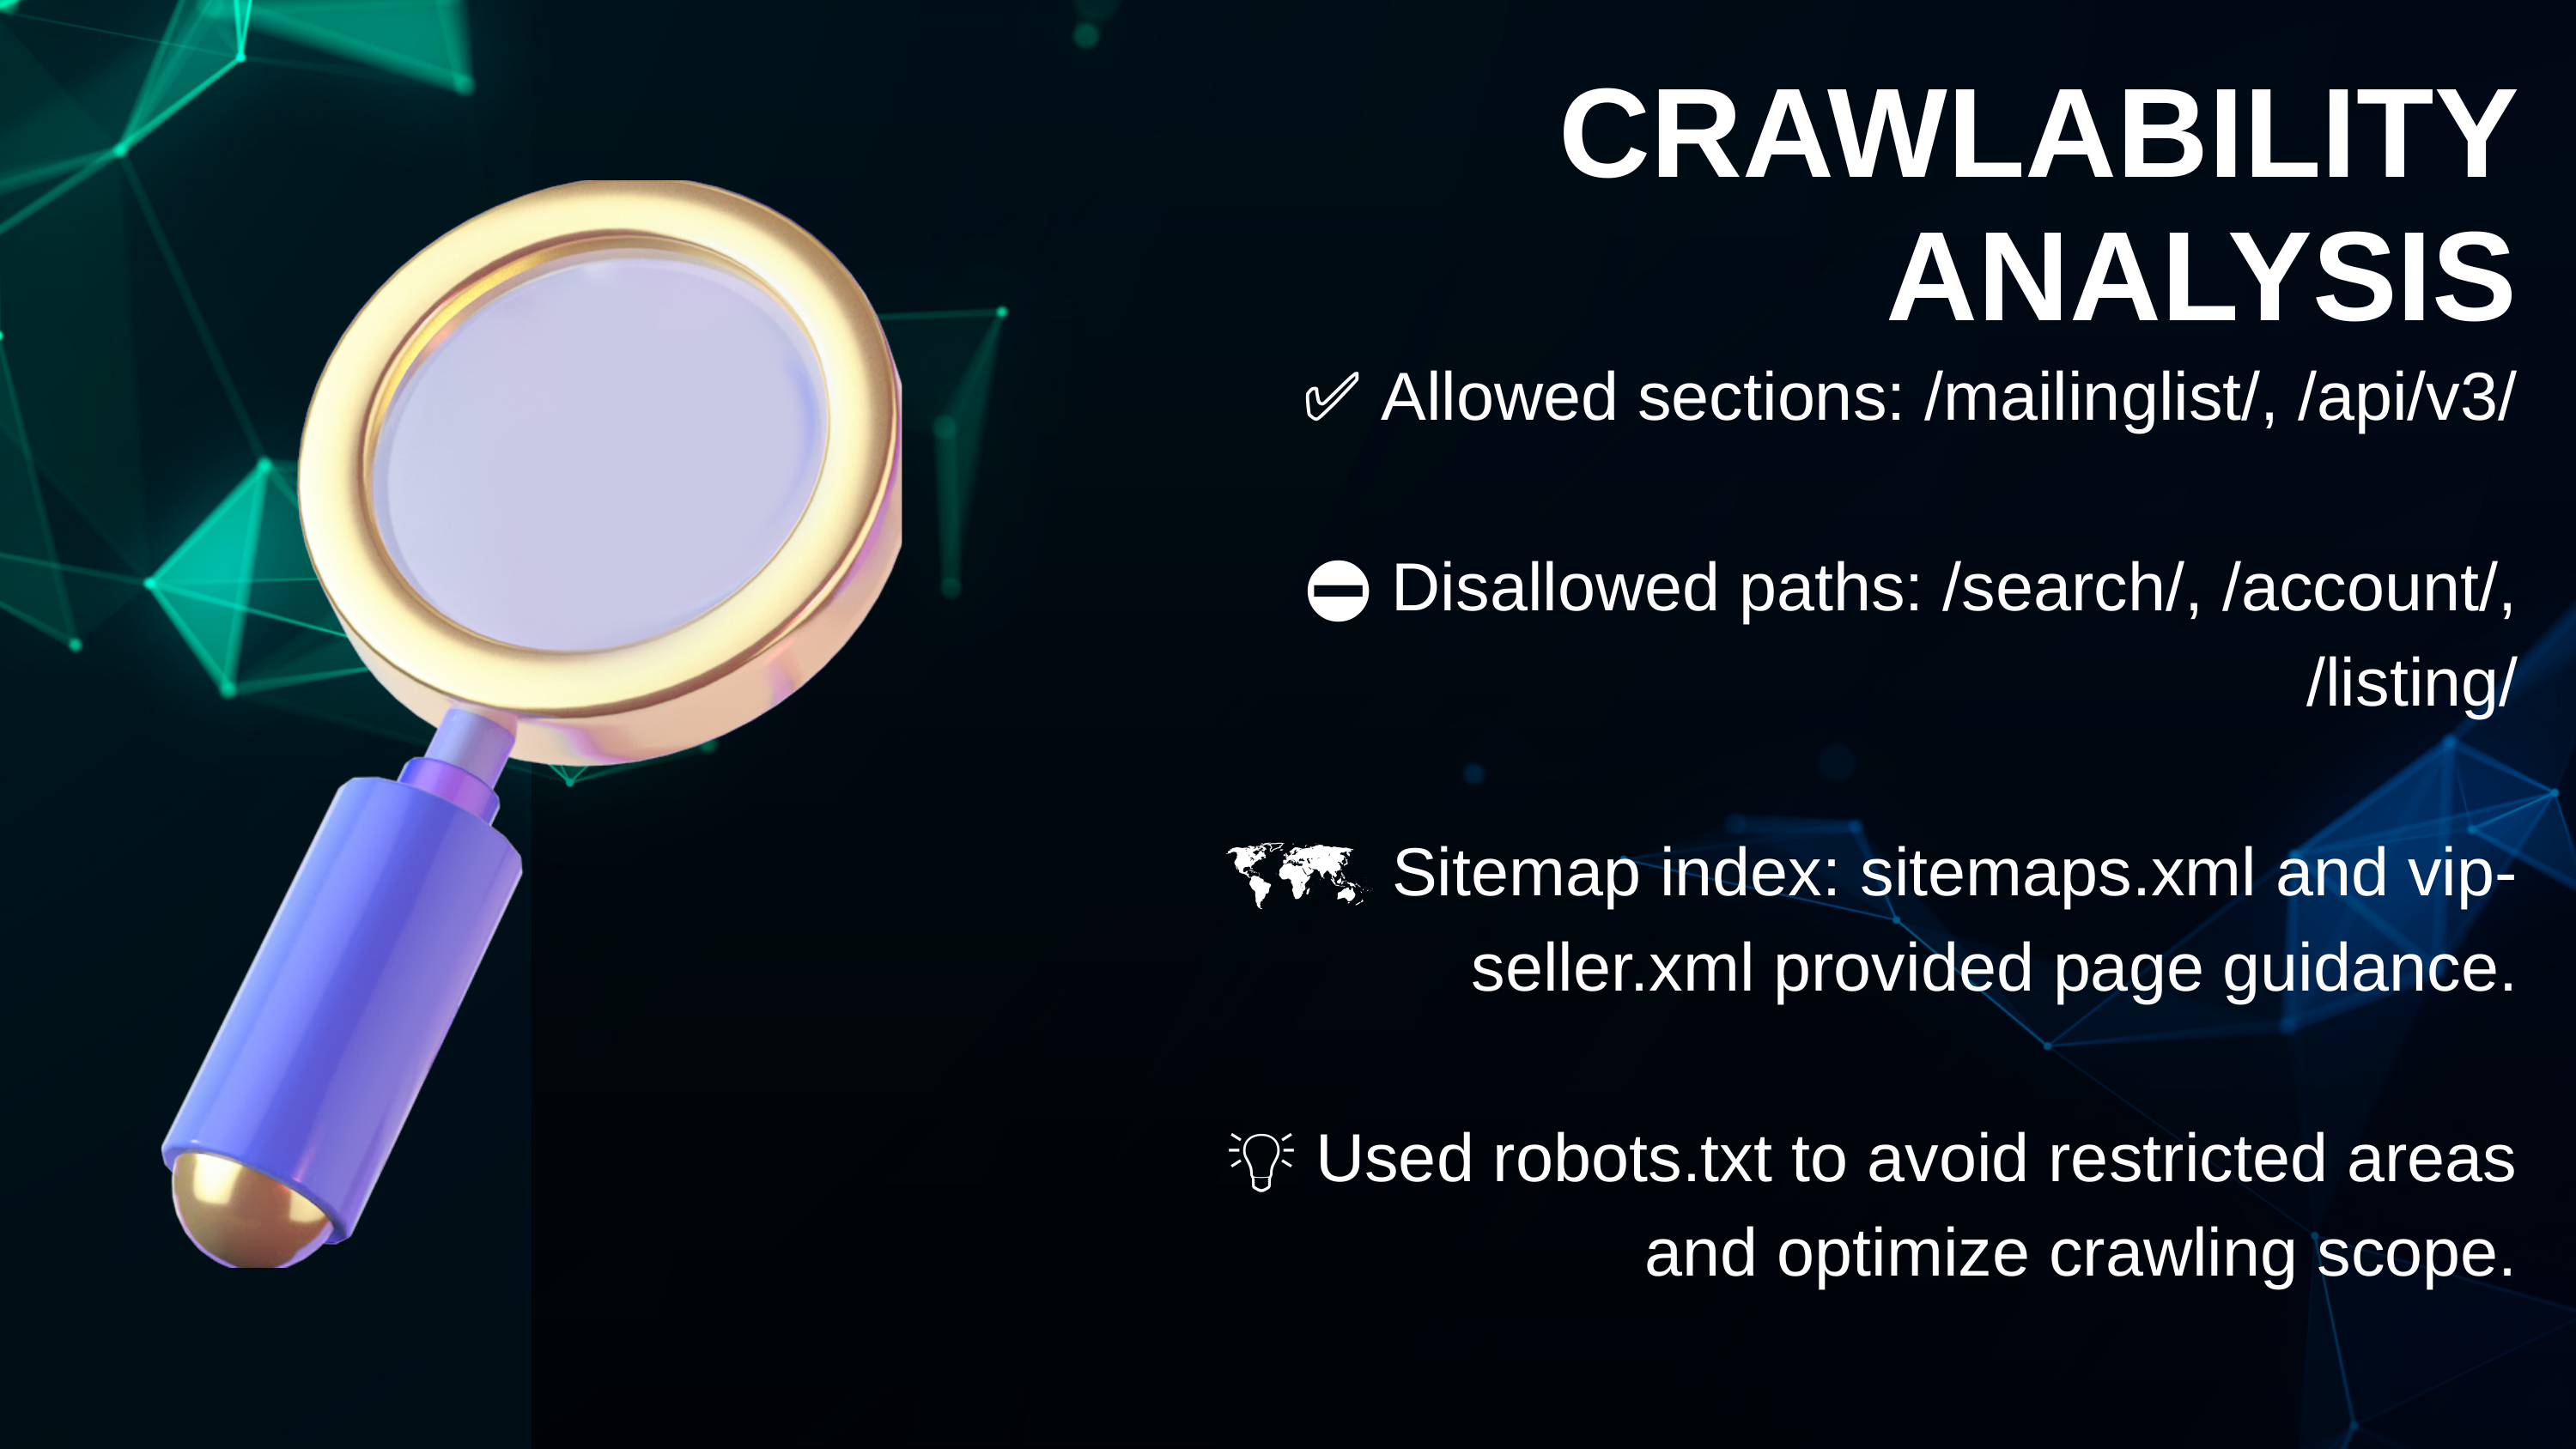

CRAWLABILITY ANALYSIS

✅ Allowed sections: /mailinglist/, /api/v3/

⛔ Disallowed paths: /search/, /account/, /listing/

🗺 Sitemap index: sitemaps.xml and vip-seller.xml provided page guidance.

💡 Used robots.txt to avoid restricted areas and optimize crawling scope.